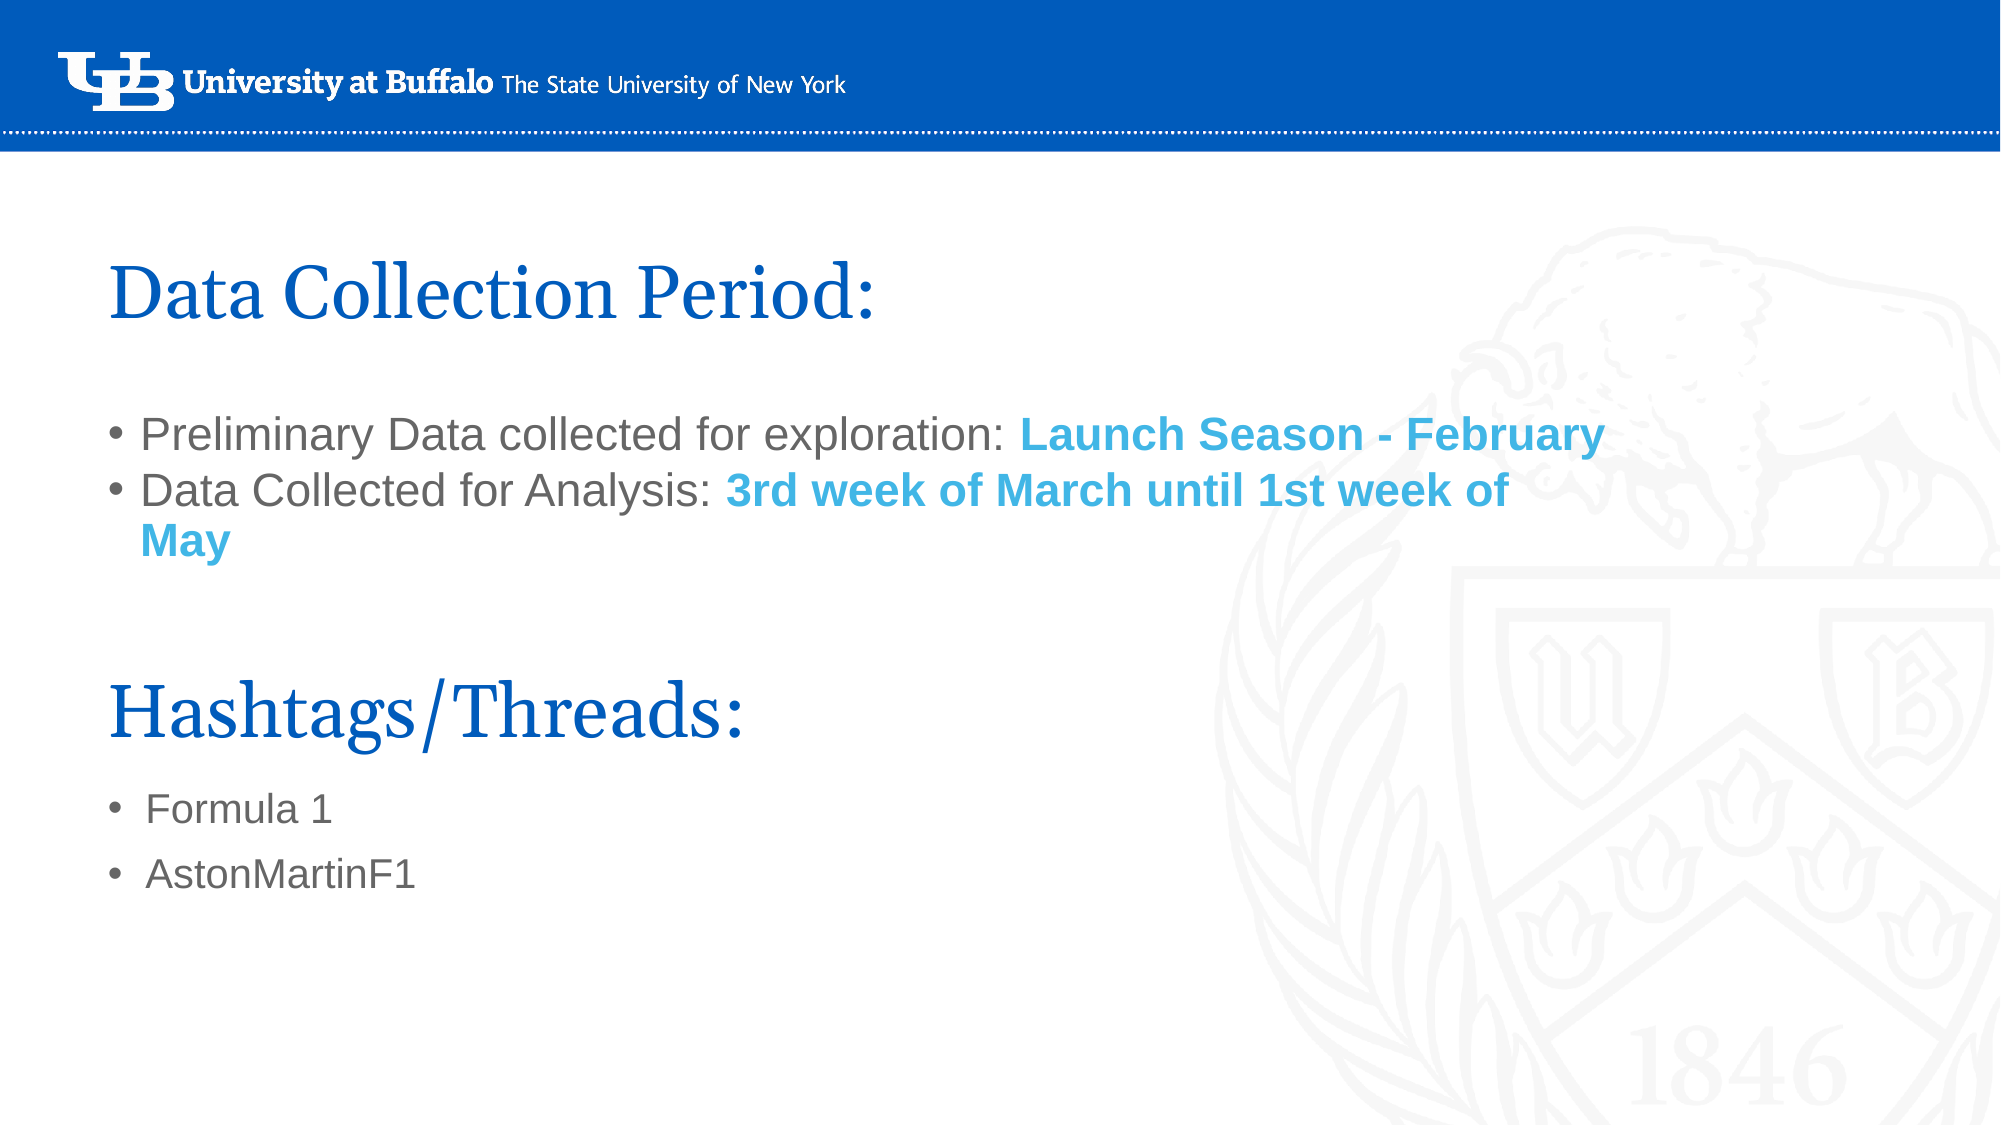

# Data Collection Period:

Preliminary Data collected for exploration: Launch Season - February
Data Collected for Analysis: 3rd week of March until 1st week of May

Hashtags/Threads:

Formula 1
AstonMartinF1